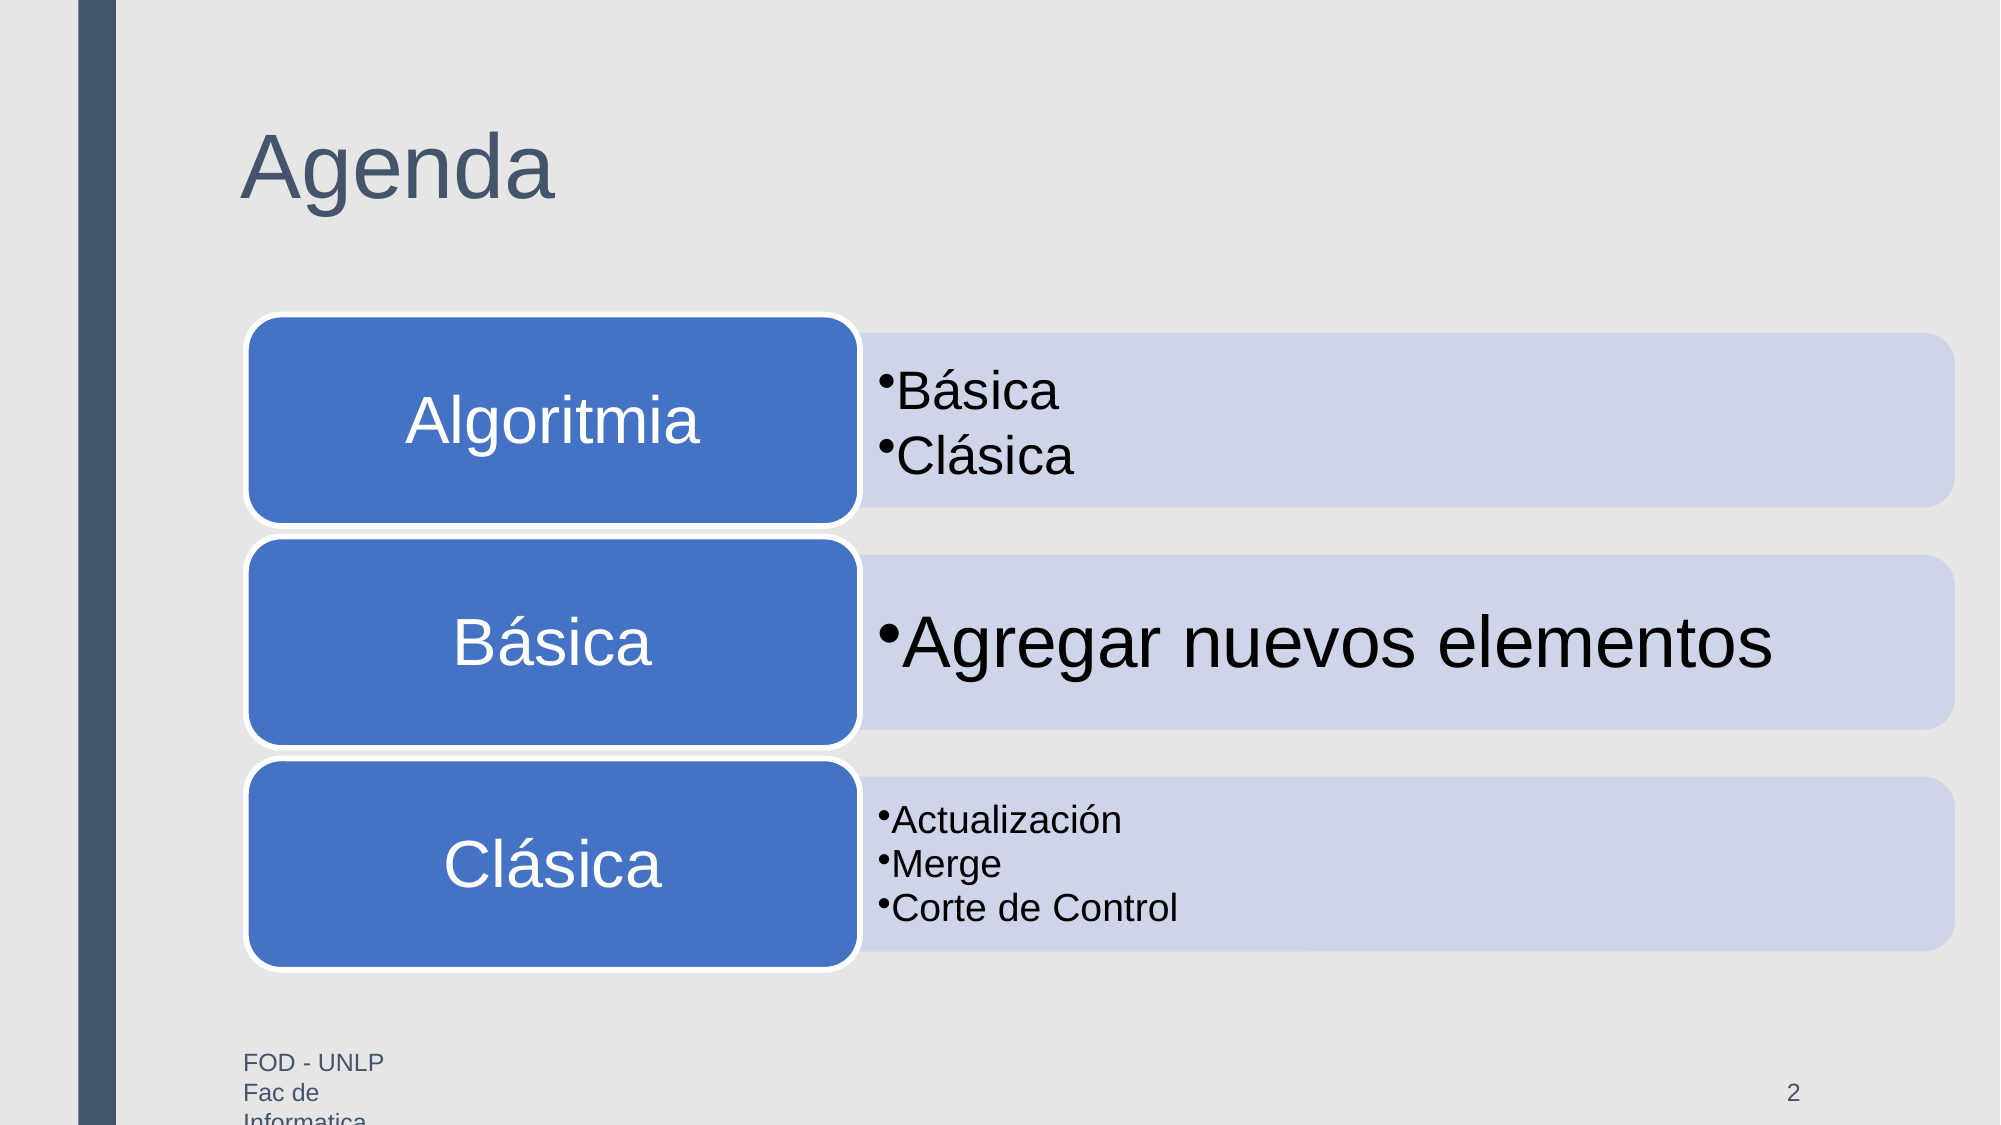

# Agenda
Algoritmia
Básica
Clásica
Básica
Agregar nuevos elementos
Clásica
Actualización
Merge
Corte de Control
FOD - UNLP Fac de Informatica
2